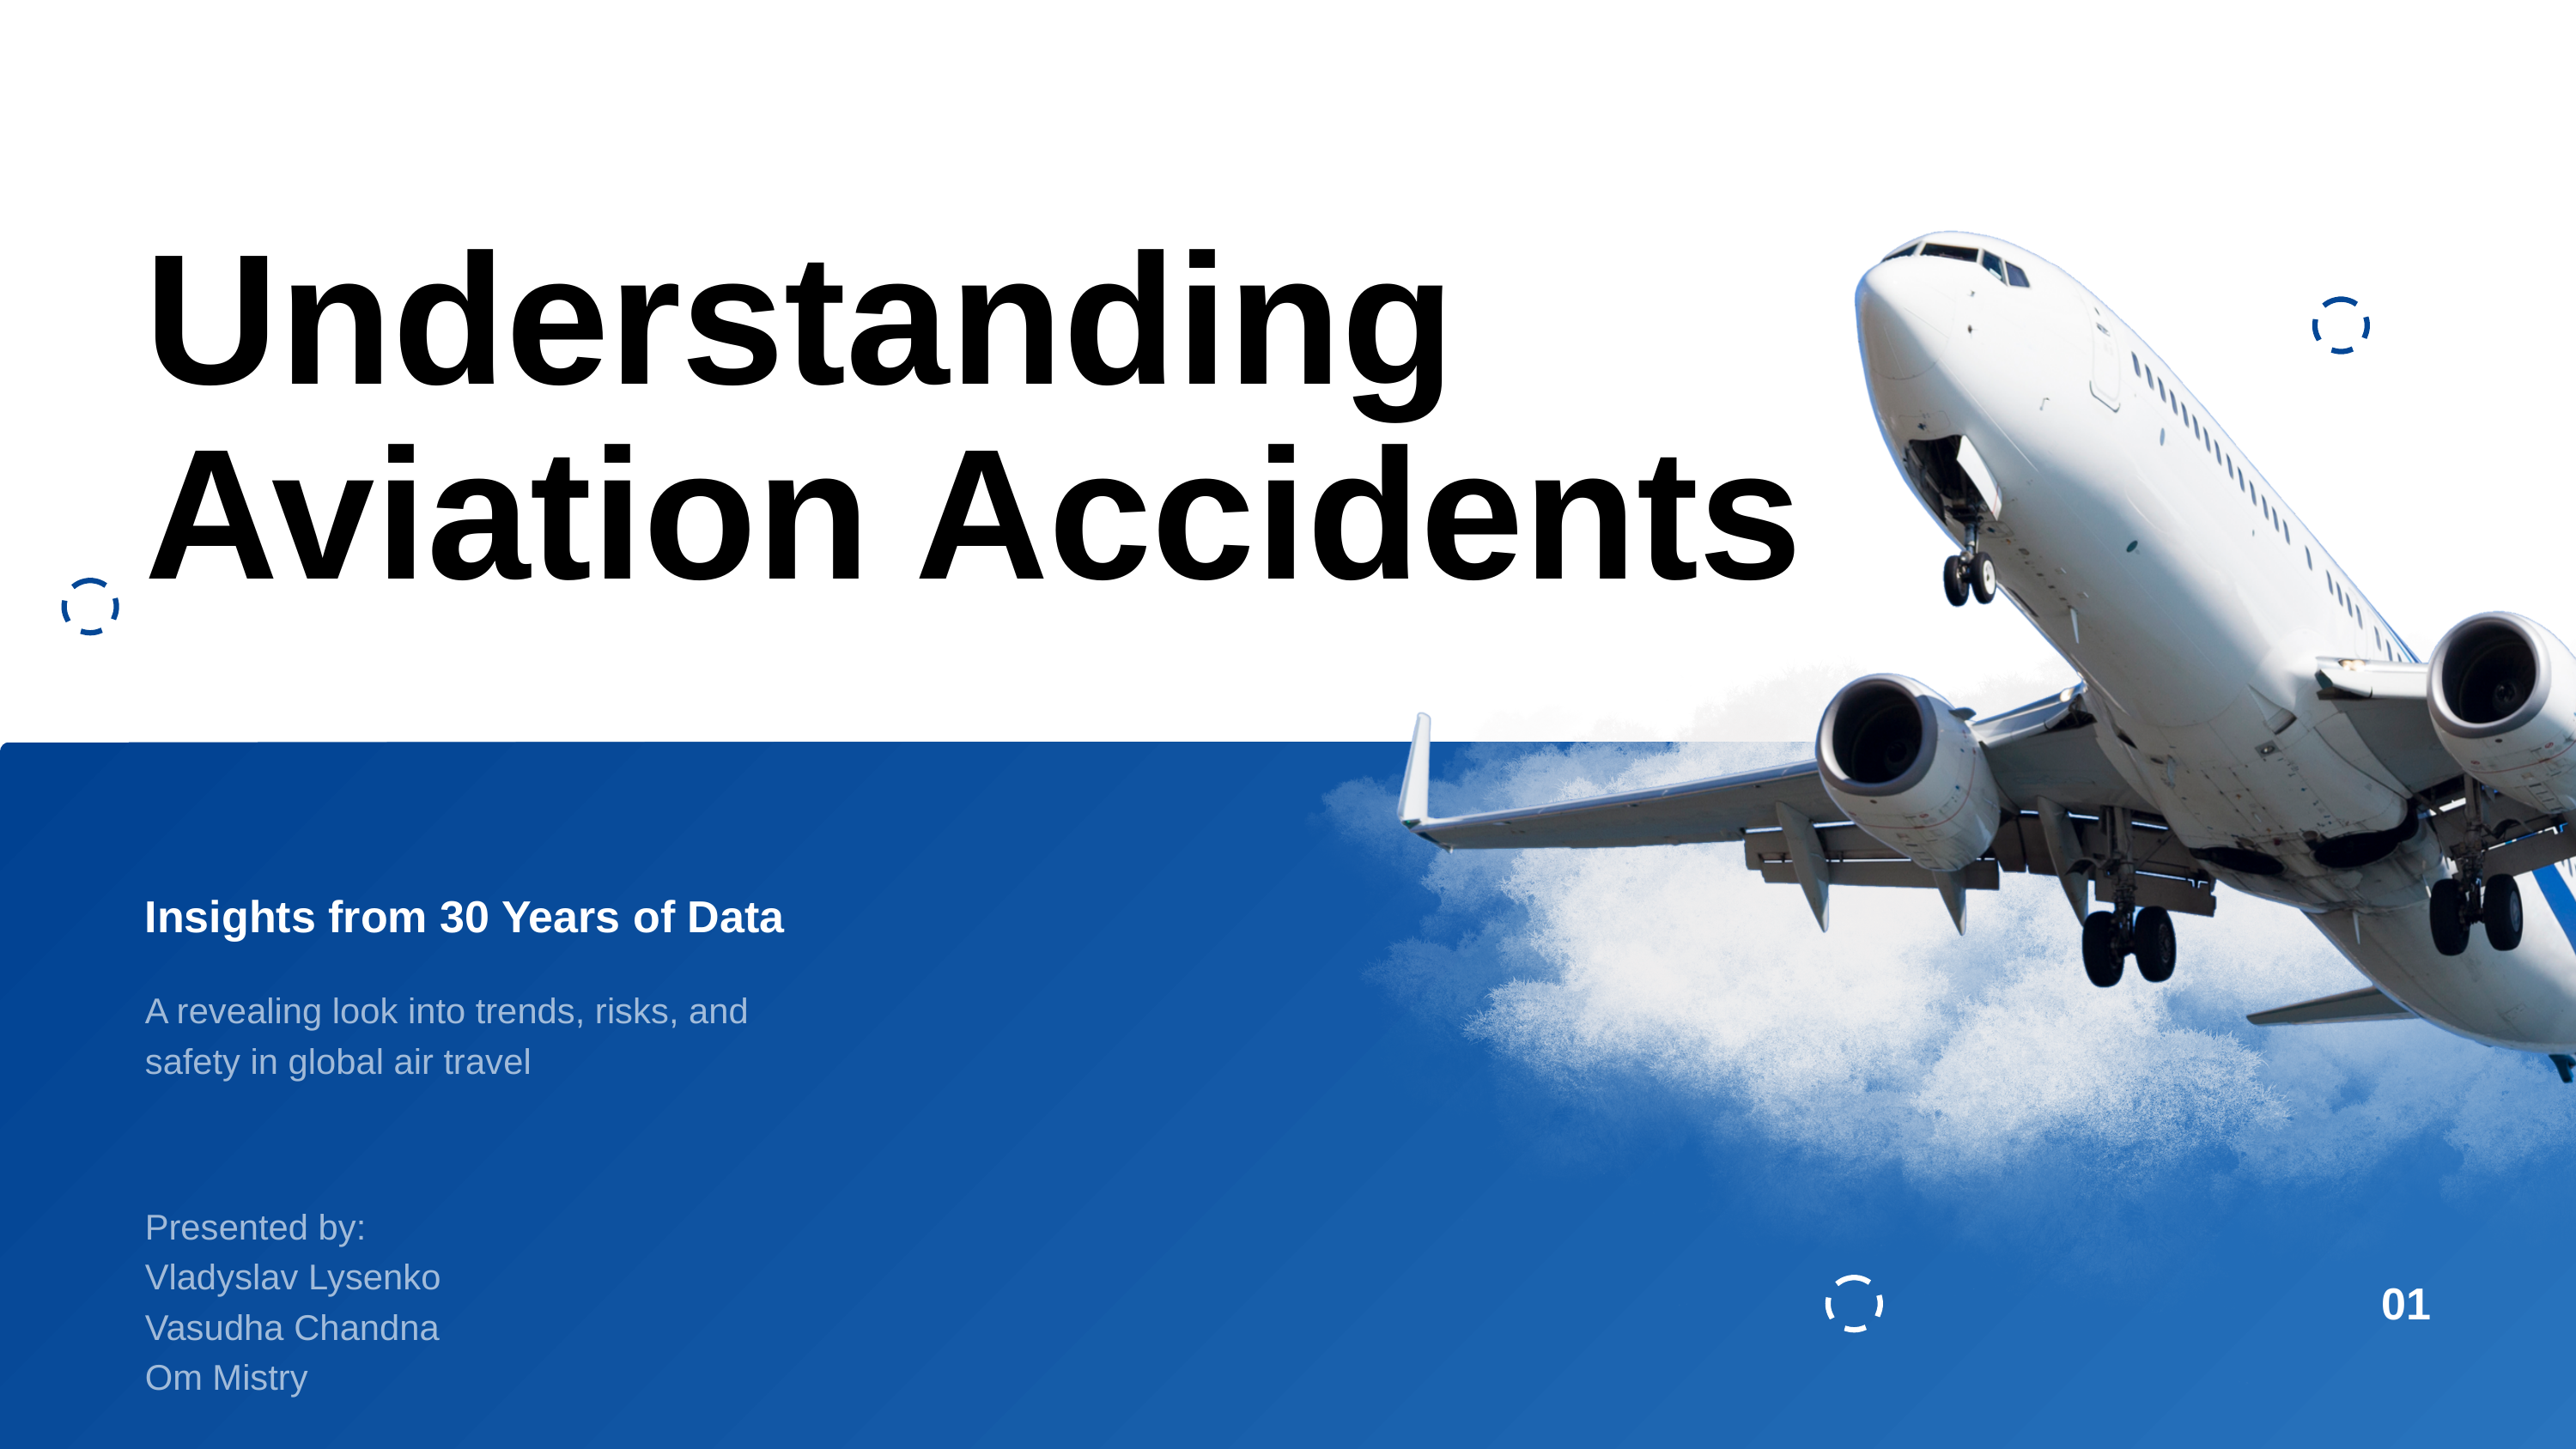

Understanding Aviation Accidents

Insights from 30 Years of Data

A revealing look into trends, risks, and safety in global air travel

Presented by:
Vladyslav Lysenko
Vasudha Chandna
Om Mistry

01